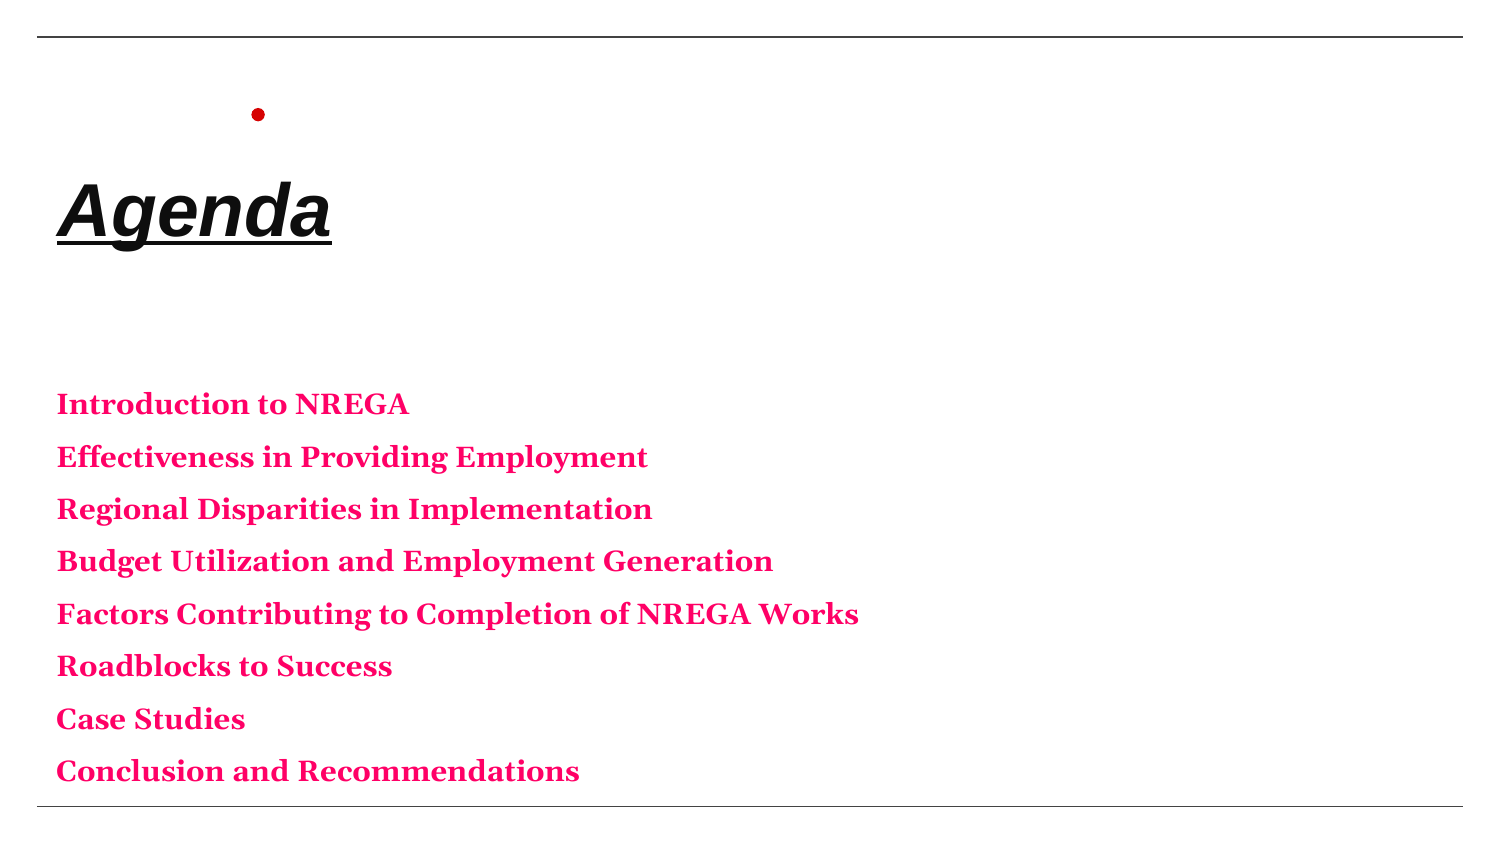

Agenda

Introduction to NREGA
Effectiveness in Providing Employment
Regional Disparities in Implementation
Budget Utilization and Employment Generation
Factors Contributing to Completion of NREGA Works
Roadblocks to Success
Case Studies
Conclusion and Recommendations